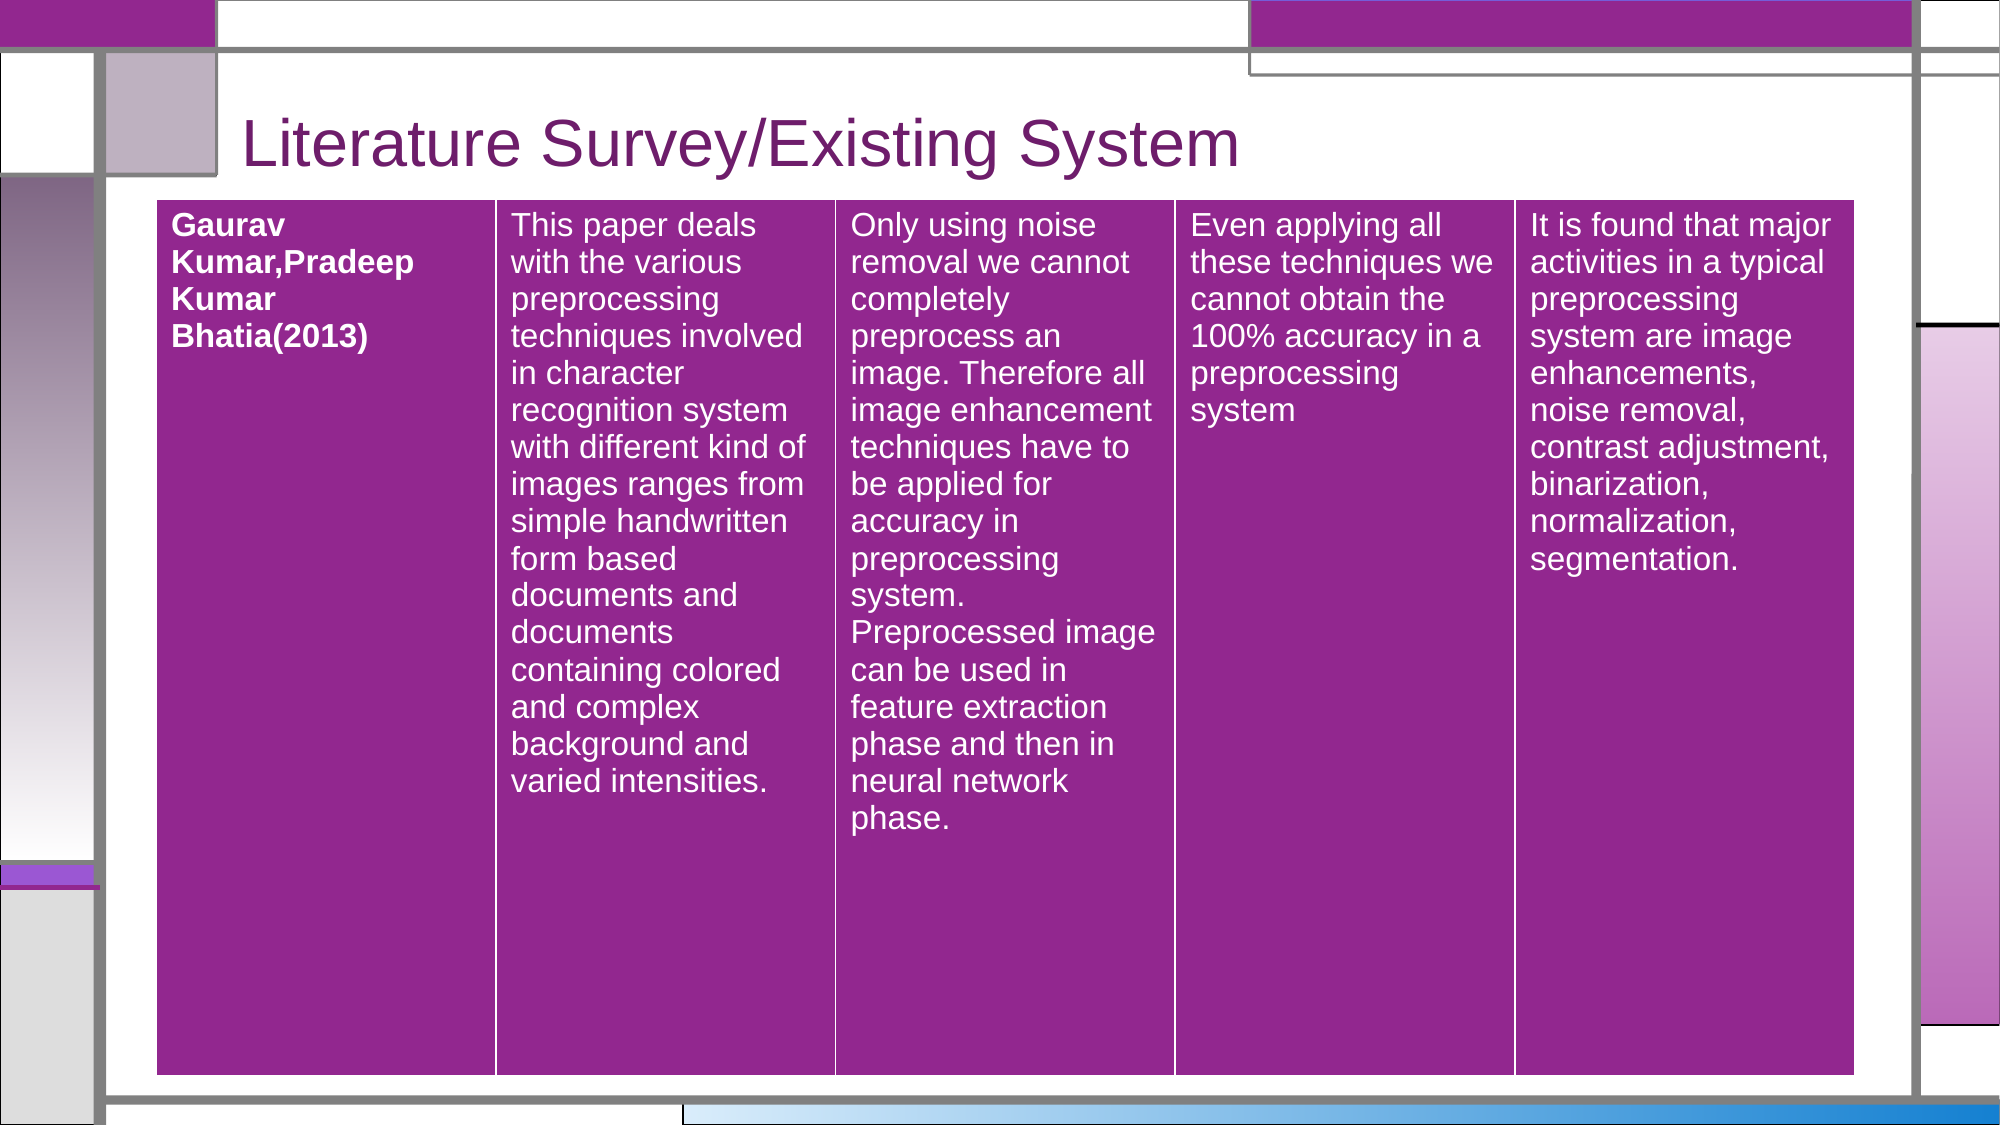

Literature Survey/Existing System
| Gaurav Kumar,Pradeep Kumar Bhatia(2013) | This paper deals with the various preprocessing techniques involved in character recognition system with different kind of images ranges from simple handwritten form based documents and documents containing colored and complex background and varied intensities. | Only using noise removal we cannot completely preprocess an image. Therefore all image enhancement techniques have to be applied for accuracy in preprocessing system. Preprocessed image can be used in feature extraction phase and then in neural network phase. | Even applying all these techniques we cannot obtain the 100% accuracy in a preprocessing system | It is found that major activities in a typical preprocessing system are image enhancements, noise removal, contrast adjustment, binarization, normalization, segmentation. |
| --- | --- | --- | --- | --- |